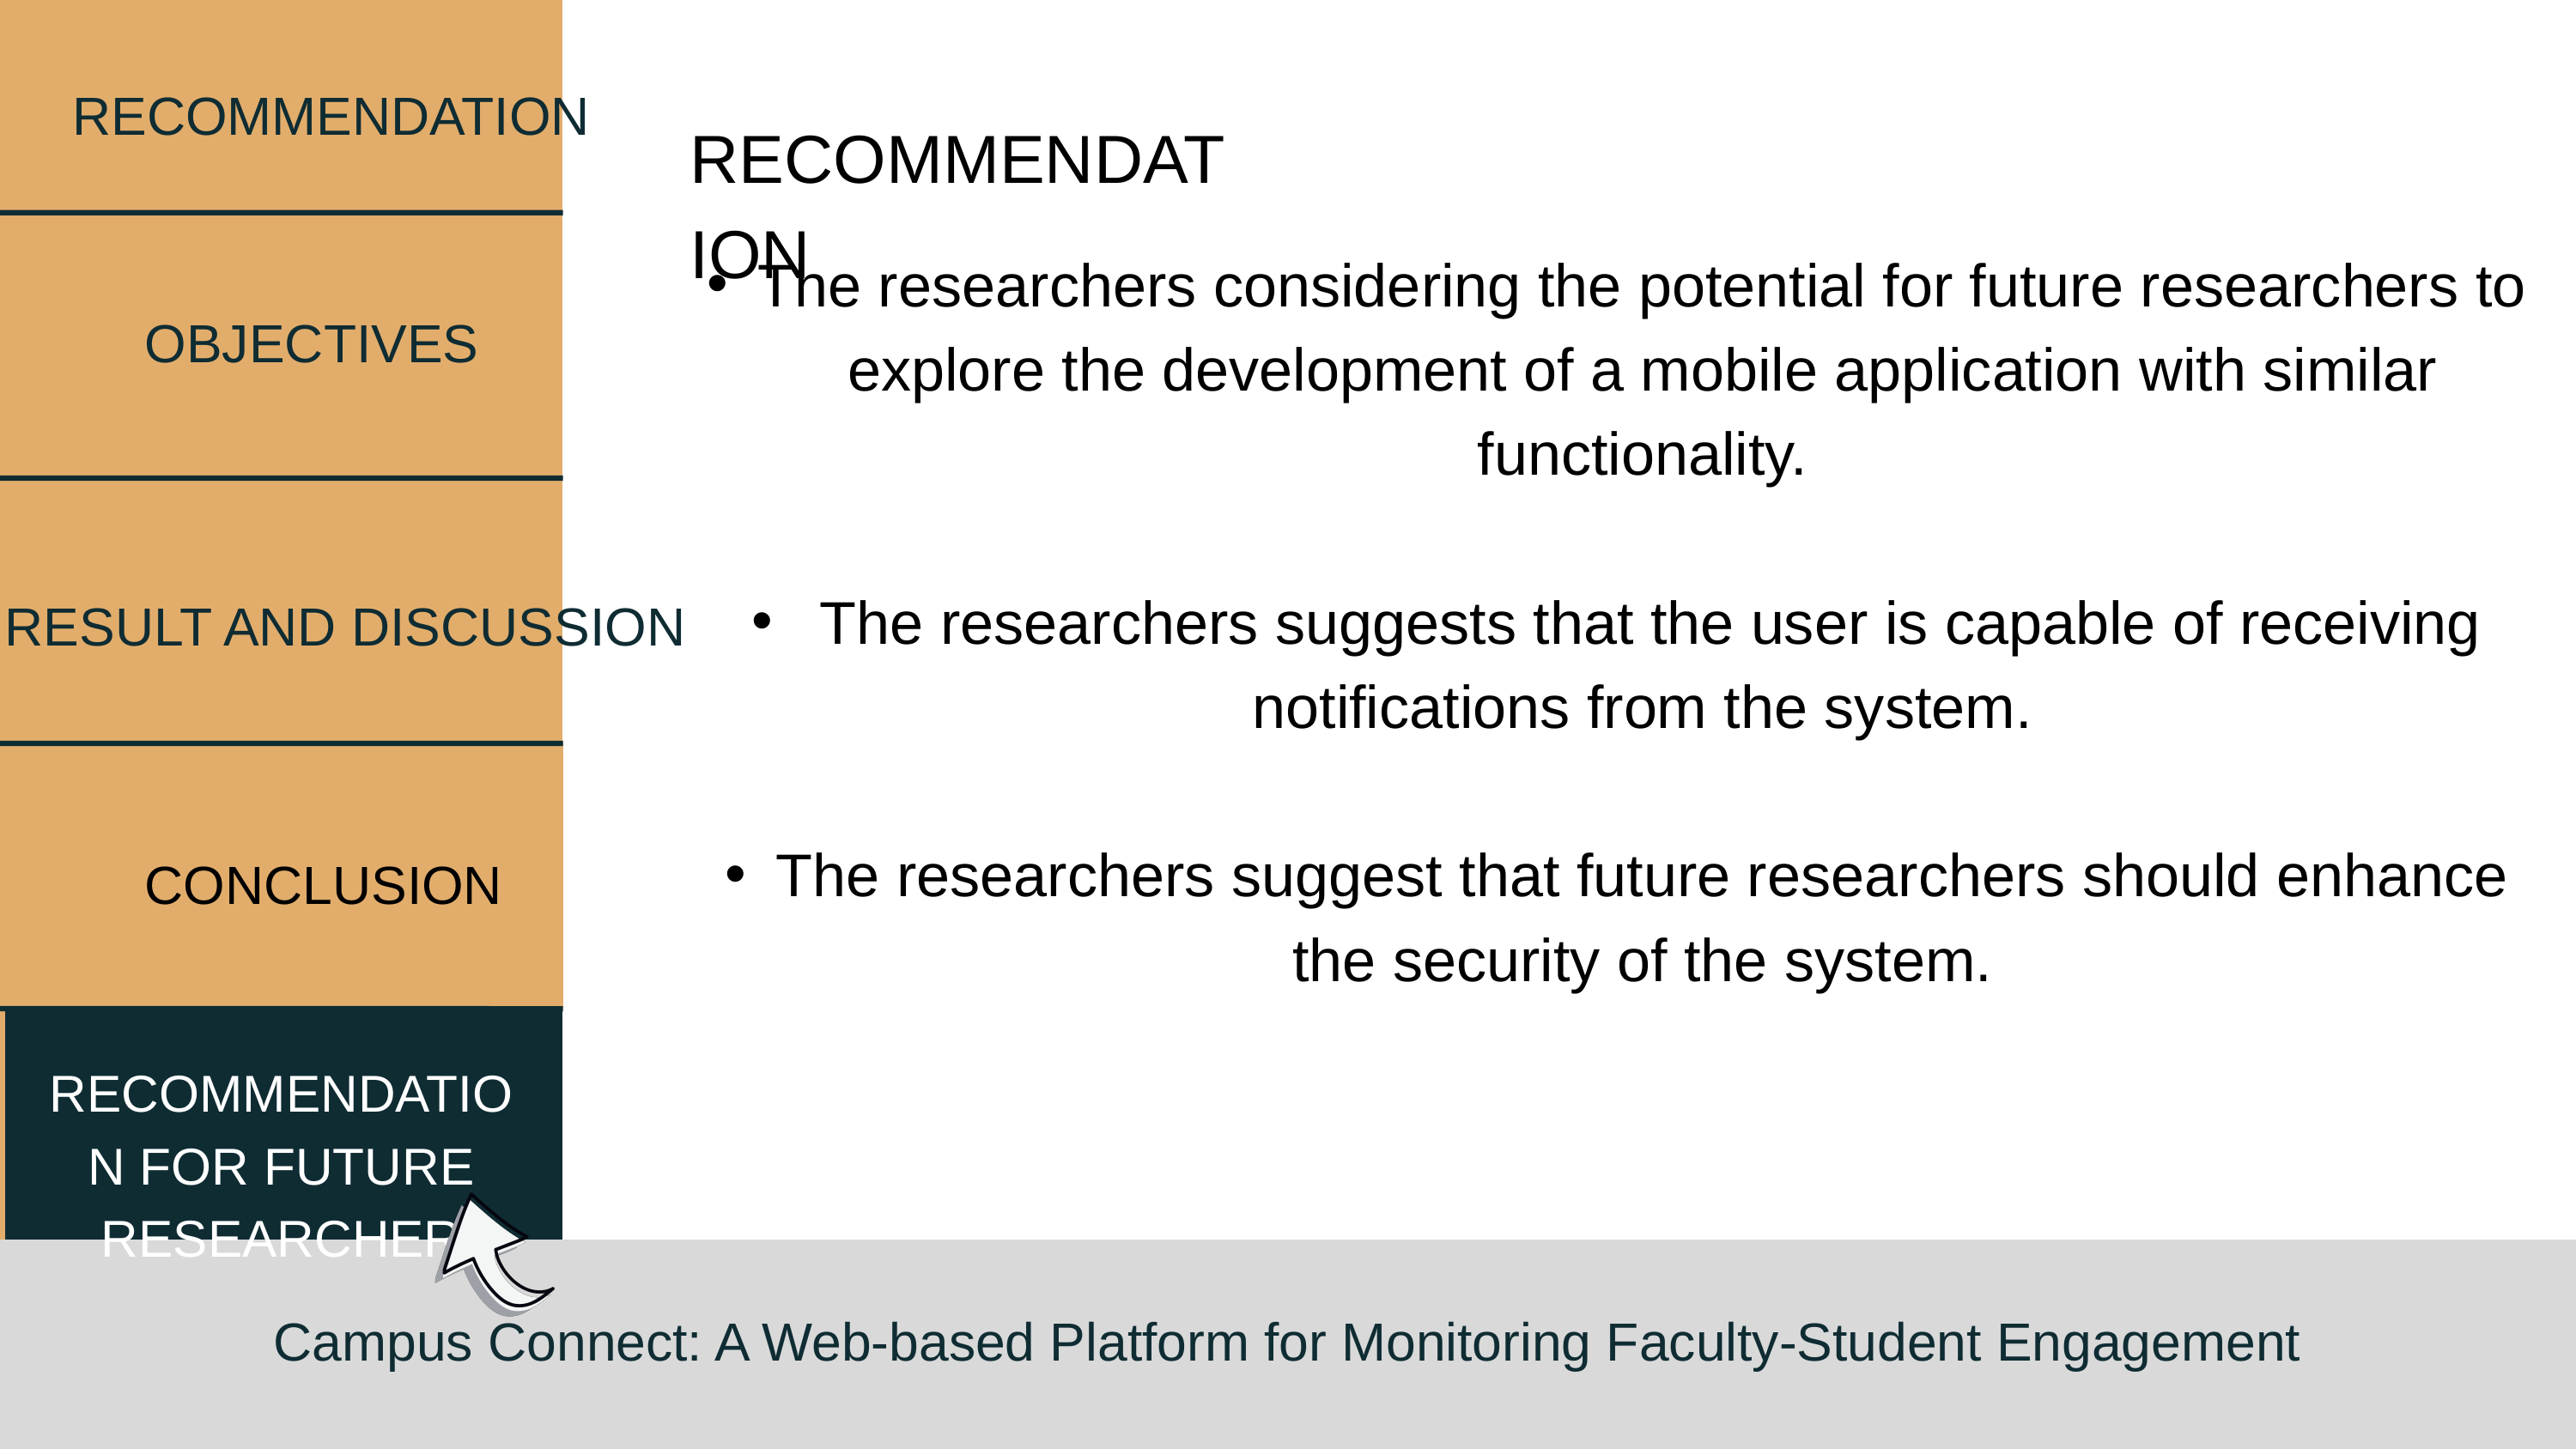

RECOMMENDATION
RECOMMENDATION

The researchers considering the potential for future researchers to explore the development of a mobile application with similar functionality.

 The researchers suggests that the user is capable of receiving notifications from the system.

The researchers suggest that future researchers should enhance the security of the system.

OBJECTIVES

RESULT AND DISCUSSION

CONCLUSION

RECOMMENDATION FOR FUTURE RESEARCHER

Campus Connect: A Web-based Platform for Monitoring Faculty-Student Engagement